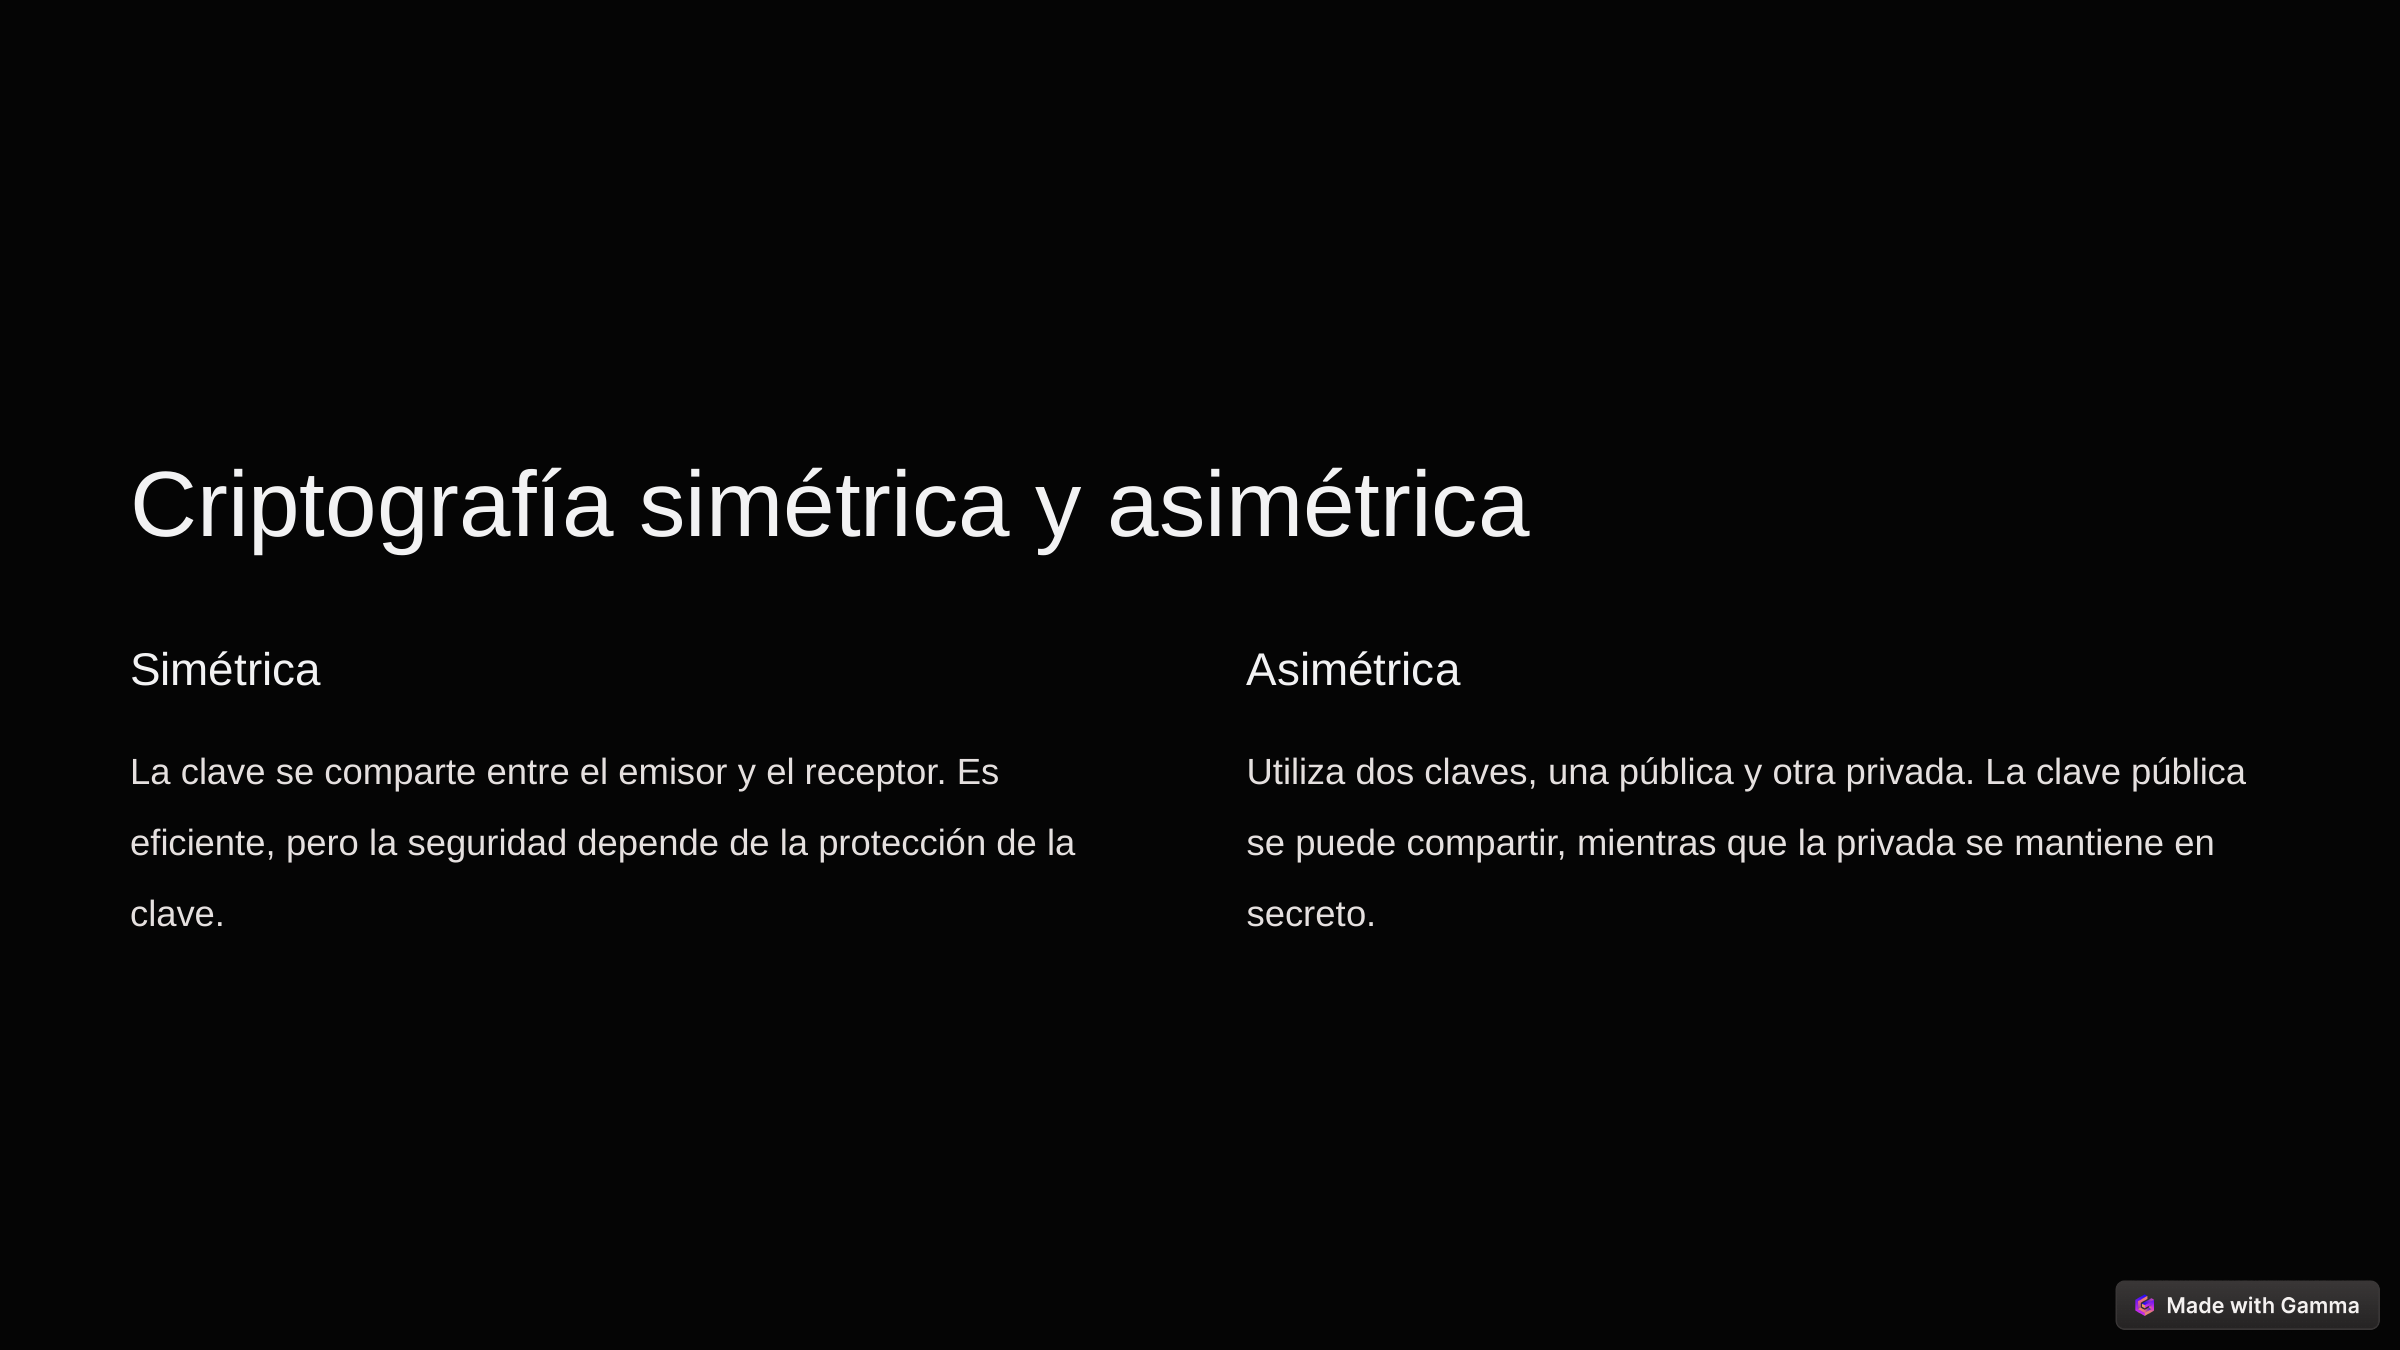

Criptografía simétrica y asimétrica
Simétrica
Asimétrica
La clave se comparte entre el emisor y el receptor. Es eficiente, pero la seguridad depende de la protección de la clave.
Utiliza dos claves, una pública y otra privada. La clave pública se puede compartir, mientras que la privada se mantiene en secreto.